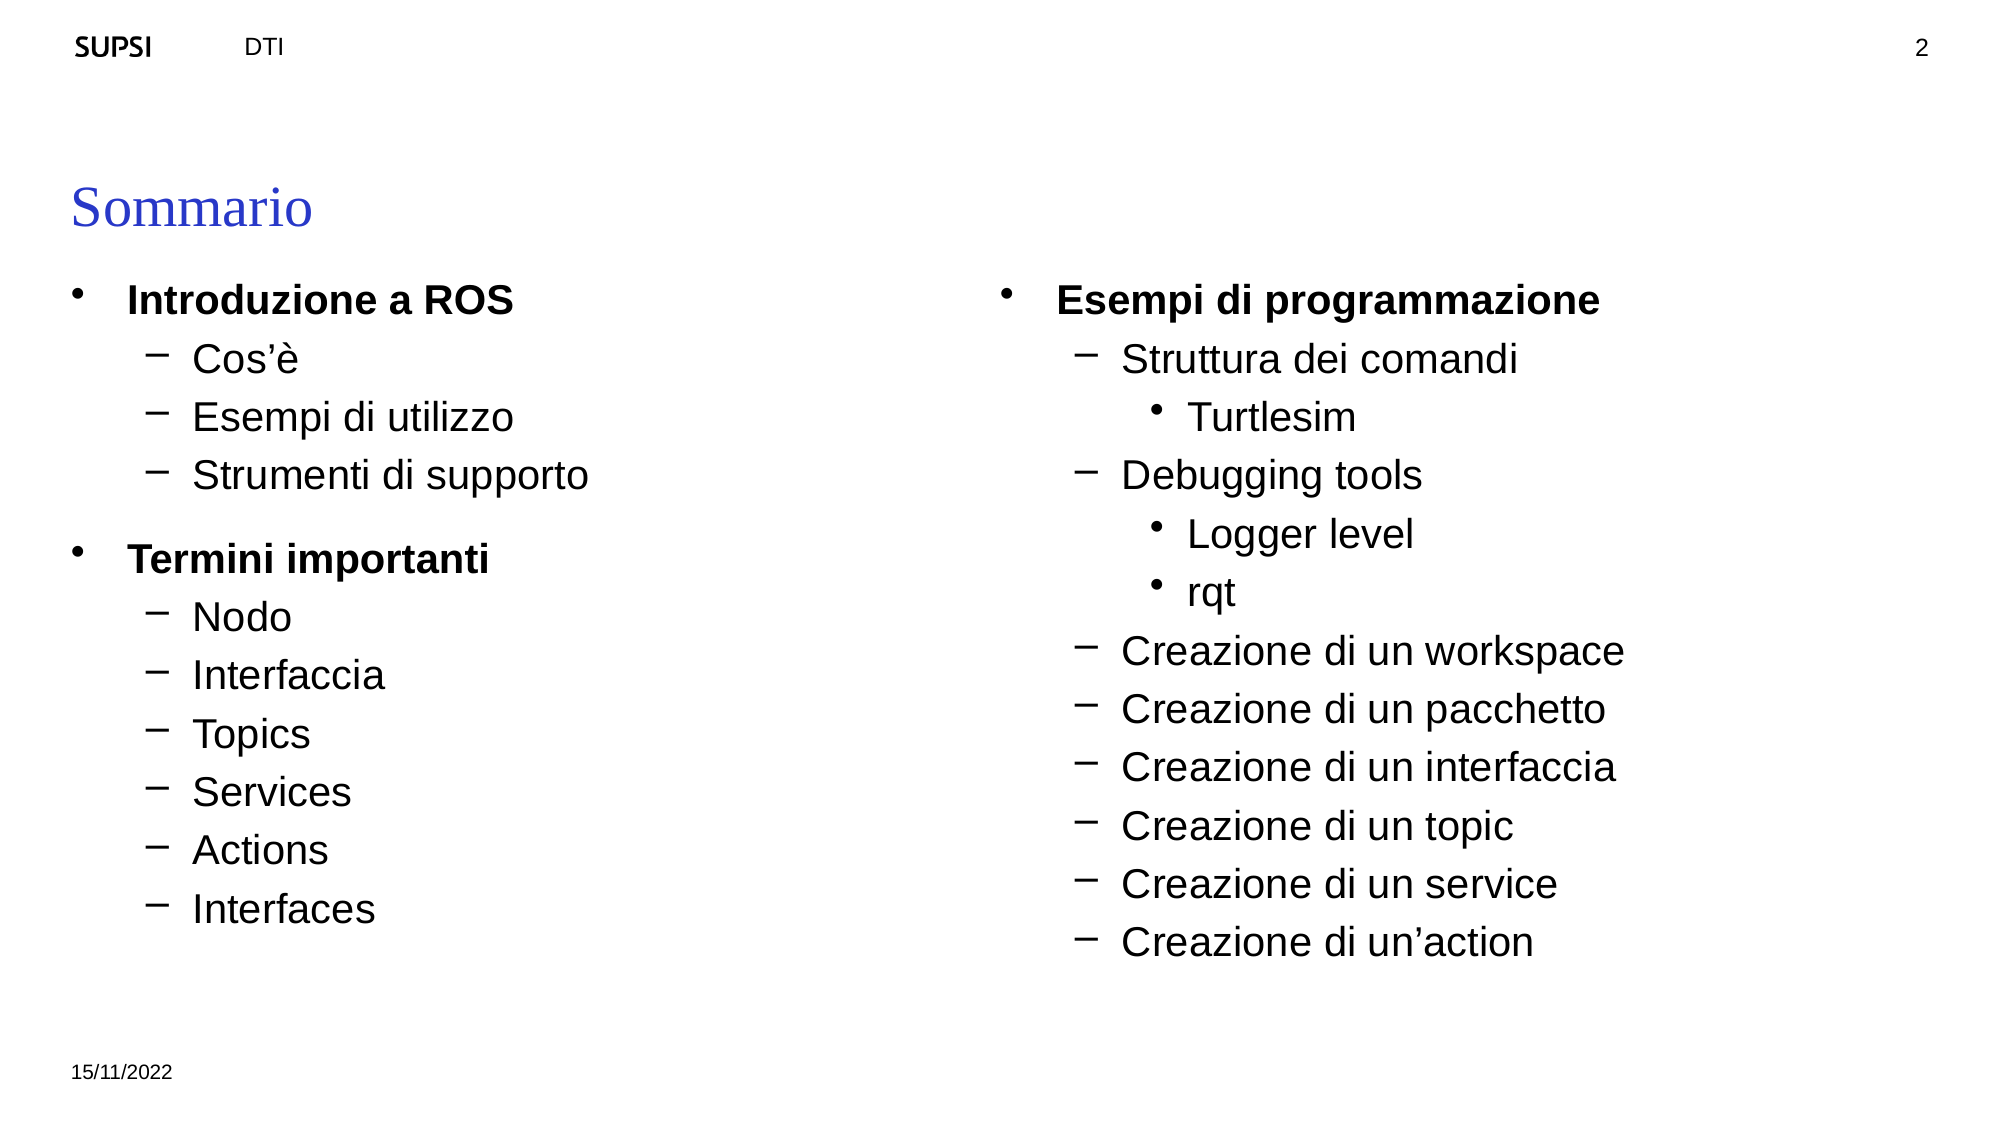

2
# Sommario
Introduzione a ROS
Cos’è
Esempi di utilizzo
Strumenti di supporto
Termini importanti
Nodo
Interfaccia
Topics
Services
Actions
Interfaces
Esempi di programmazione
Struttura dei comandi
Turtlesim
Debugging tools
Logger level
rqt
Creazione di un workspace
Creazione di un pacchetto
Creazione di un interfaccia
Creazione di un topic
Creazione di un service
Creazione di un’action
15/11/2022